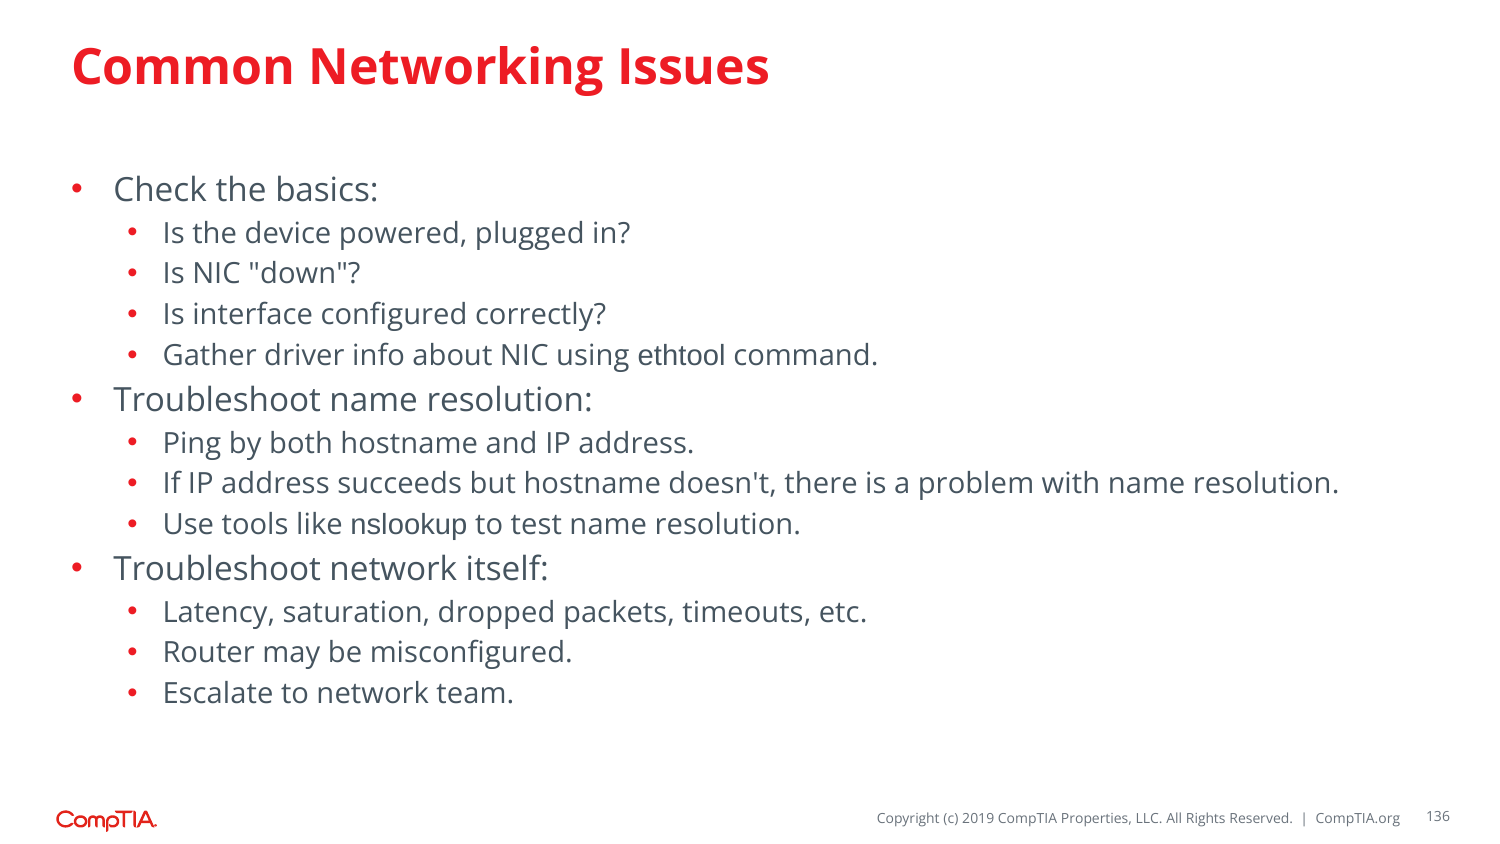

# Common Networking Issues
Check the basics:
Is the device powered, plugged in?
Is NIC "down"?
Is interface configured correctly?
Gather driver info about NIC using ethtool command.
Troubleshoot name resolution:
Ping by both hostname and IP address.
If IP address succeeds but hostname doesn't, there is a problem with name resolution.
Use tools like nslookup to test name resolution.
Troubleshoot network itself:
Latency, saturation, dropped packets, timeouts, etc.
Router may be misconfigured.
Escalate to network team.
136